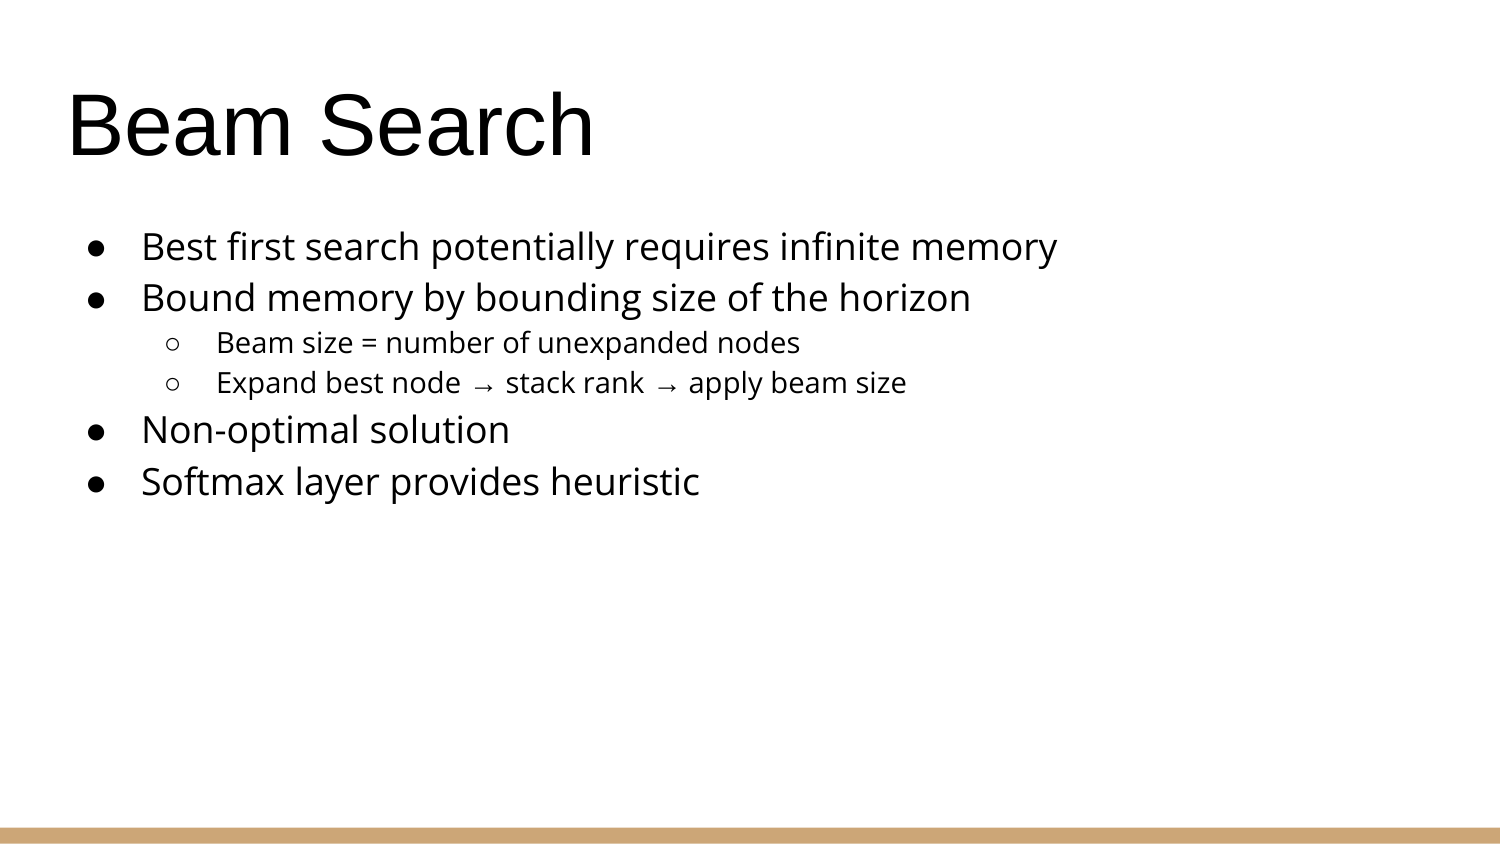

# Beam Search
Best first search potentially requires infinite memory
Bound memory by bounding size of the horizon
Beam size = number of unexpanded nodes
Expand best node → stack rank → apply beam size
Non-optimal solution
Softmax layer provides heuristic